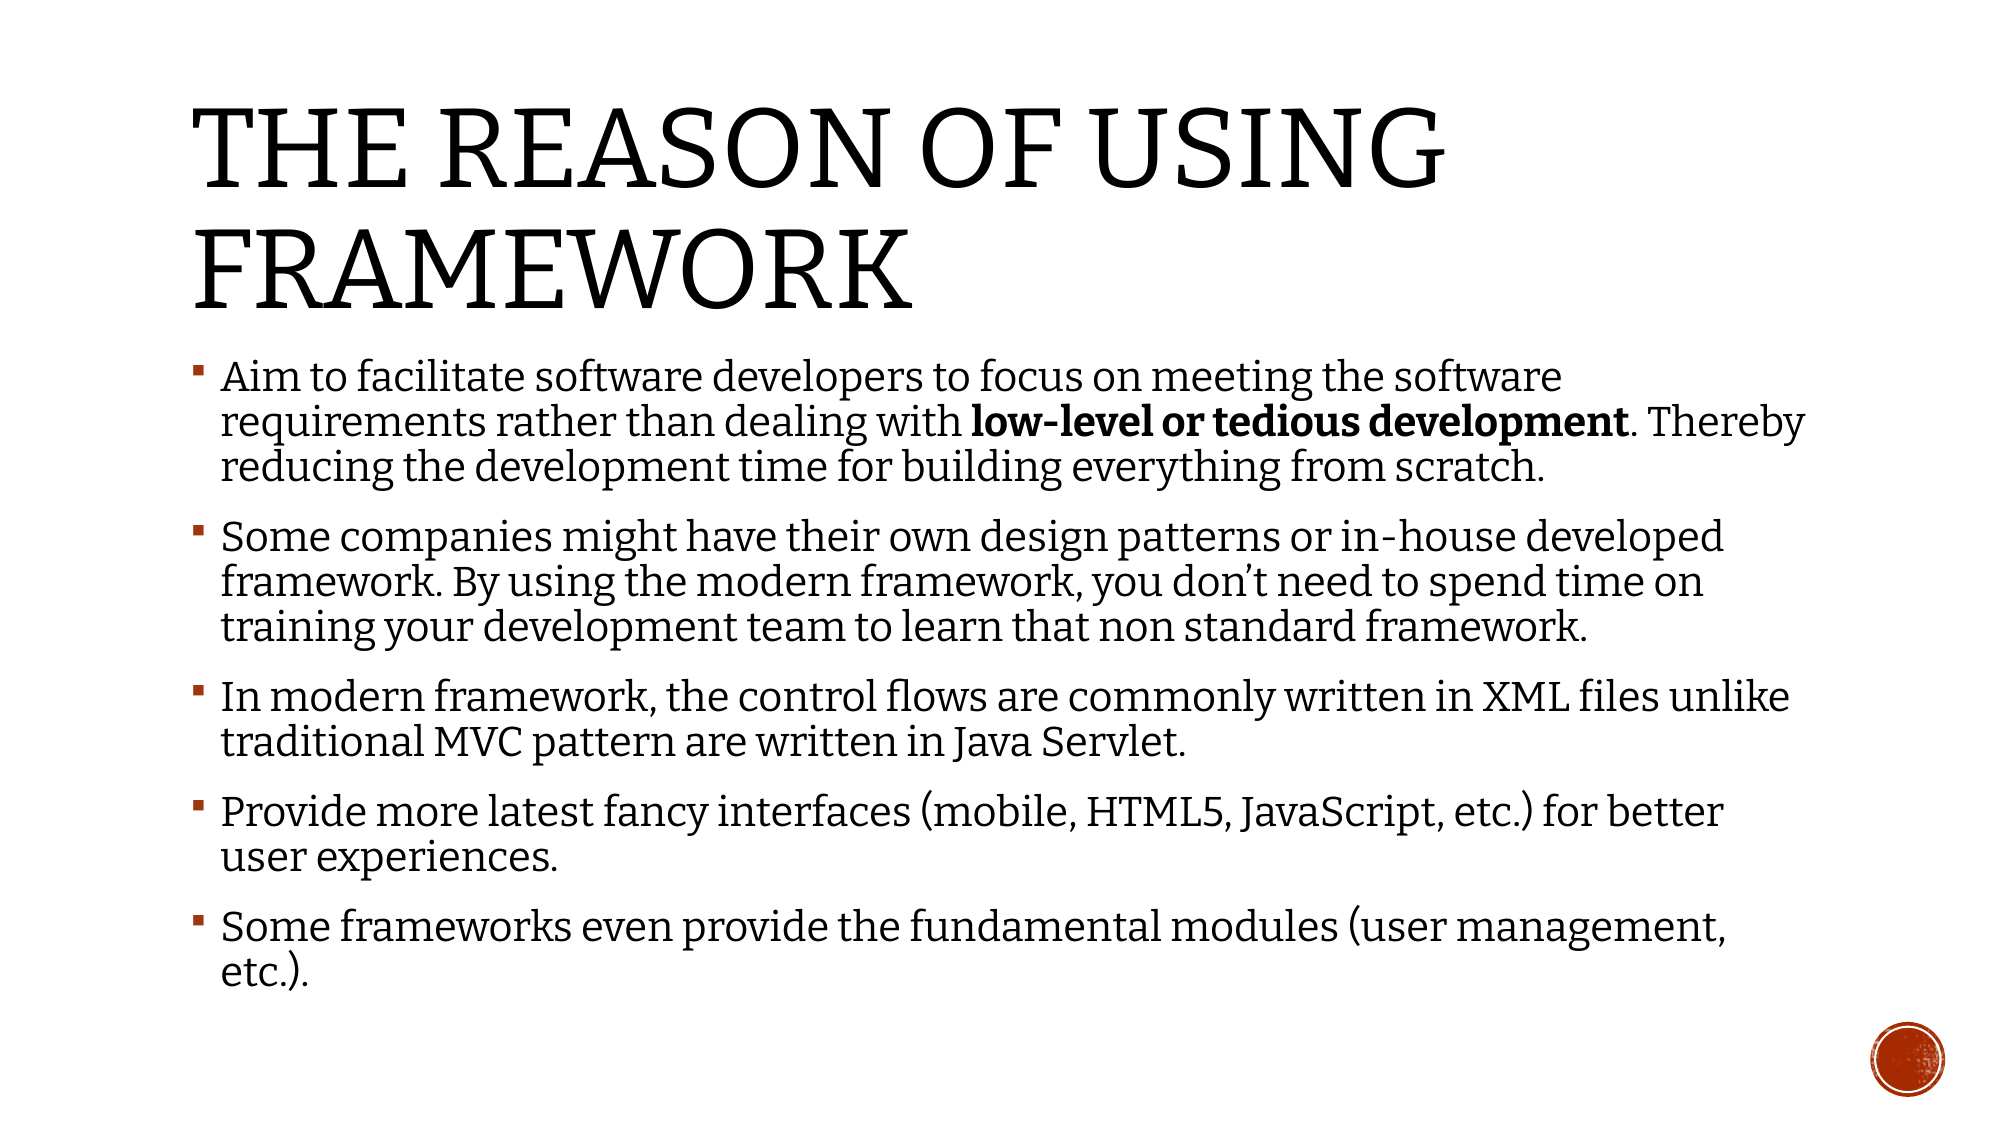

# The reason of using Framework
Aim to facilitate software developers to focus on meeting the software requirements rather than dealing with low-level or tedious development. Thereby reducing the development time for building everything from scratch.
Some companies might have their own design patterns or in-house developed framework. By using the modern framework, you don’t need to spend time on training your development team to learn that non standard framework.
In modern framework, the control flows are commonly written in XML files unlike traditional MVC pattern are written in Java Servlet.
Provide more latest fancy interfaces (mobile, HTML5, JavaScript, etc.) for better user experiences.
Some frameworks even provide the fundamental modules (user management, etc.).